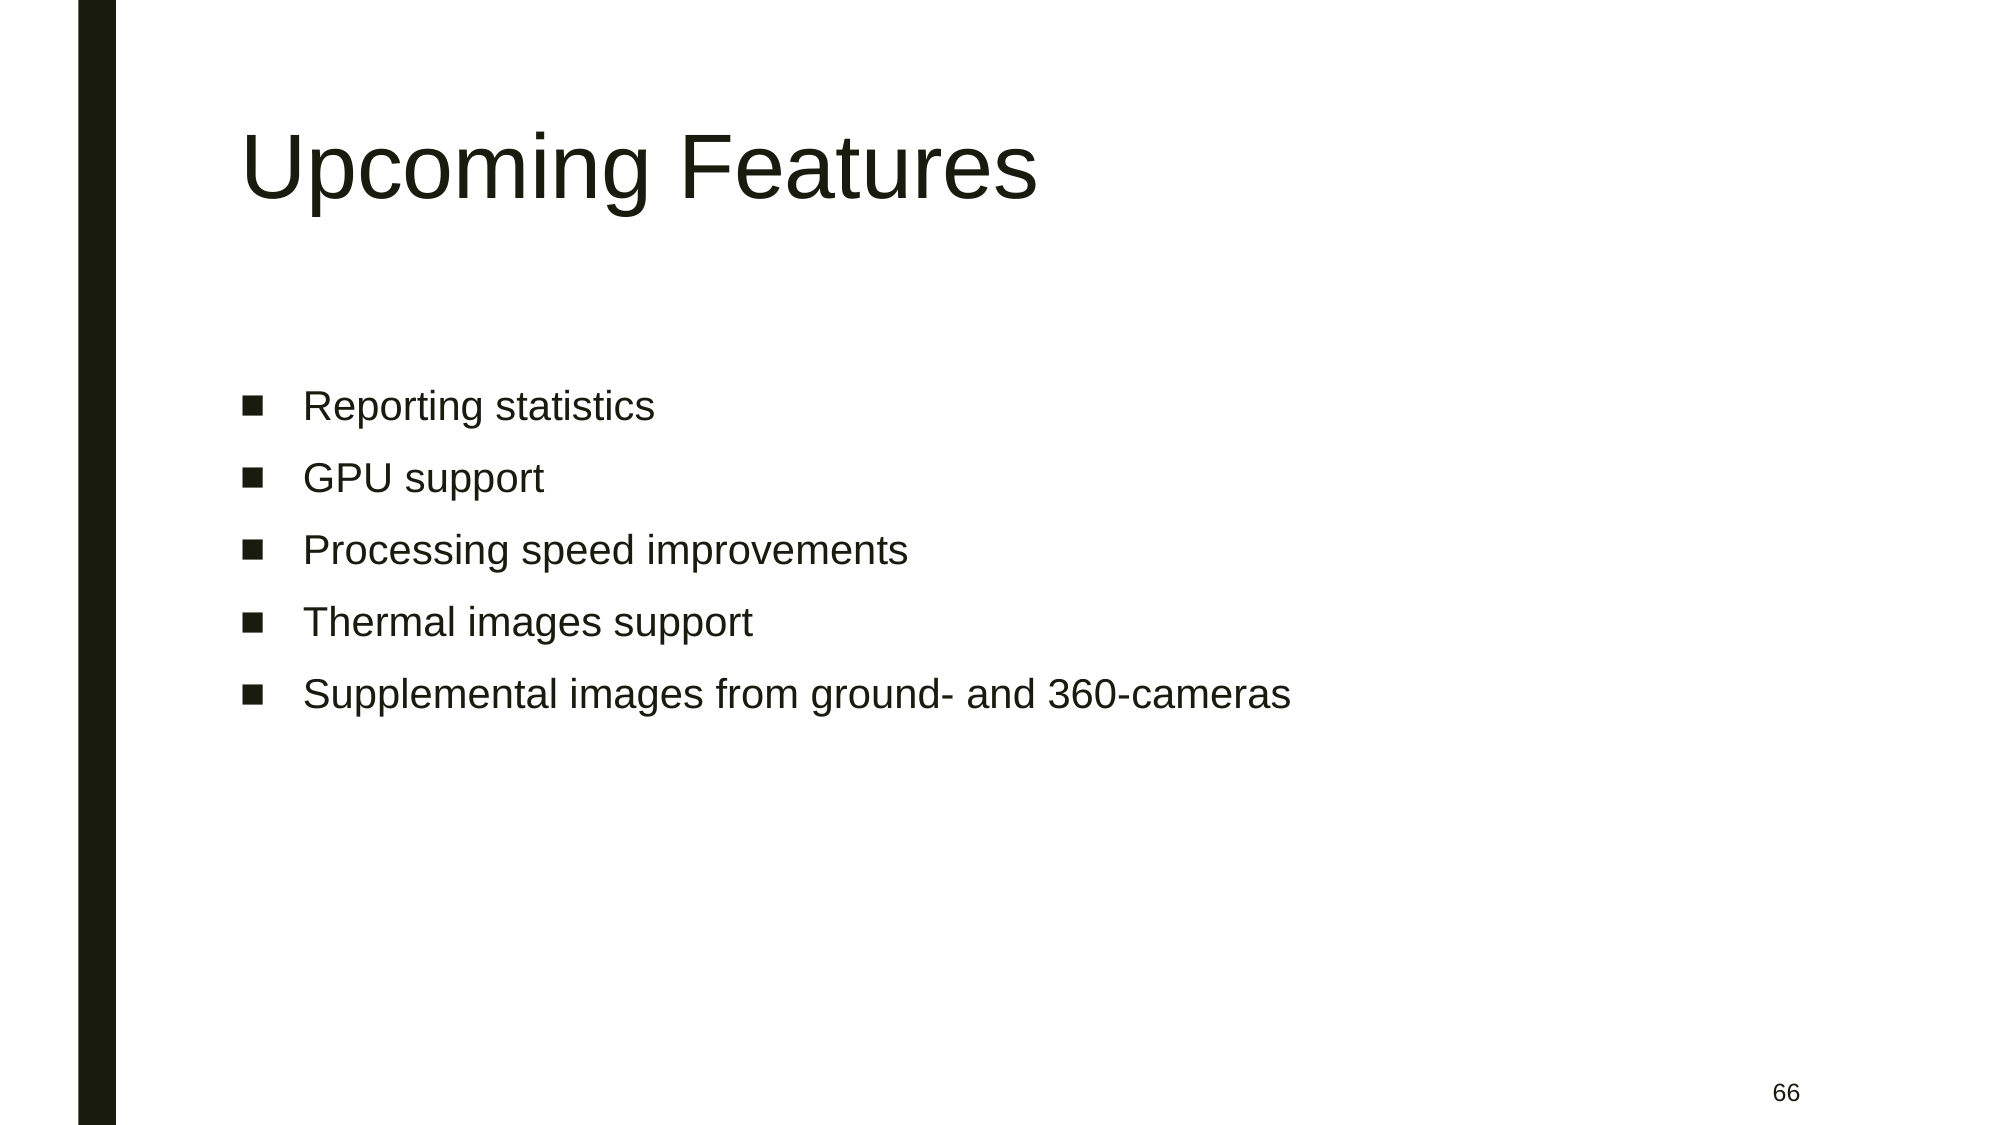

# Upcoming Features
Reporting statistics
GPU support
Processing speed improvements
Thermal images support
Supplemental images from ground- and 360-cameras
66